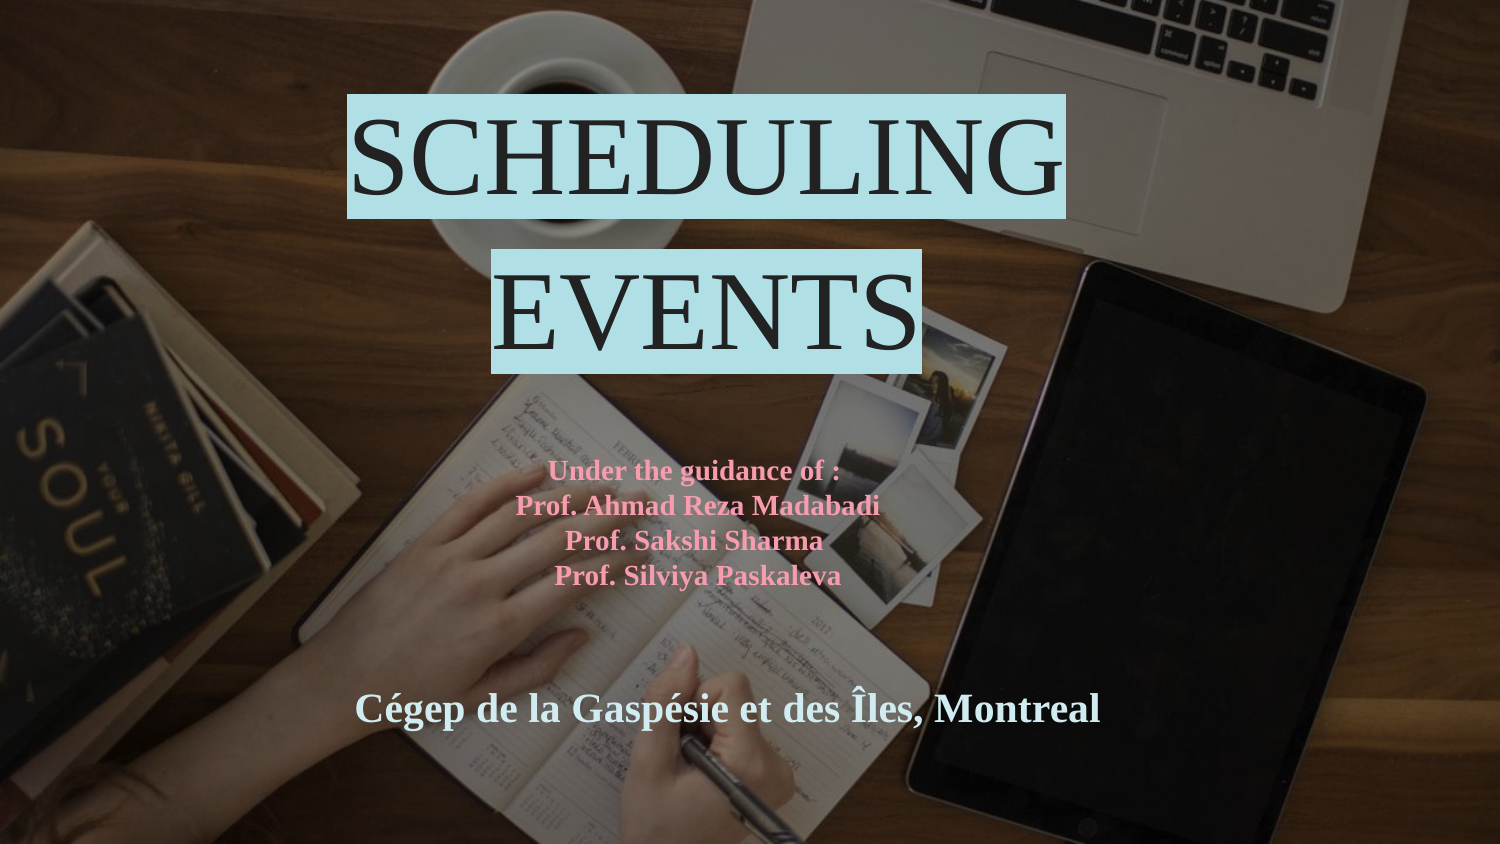

# SCHEDULING EVENTS
Under the guidance of :
Prof. Ahmad Reza Madabadi
Prof. Sakshi Sharma
Prof. Silviya Paskaleva
Cégep de la Gaspésie et des Îles, Montreal